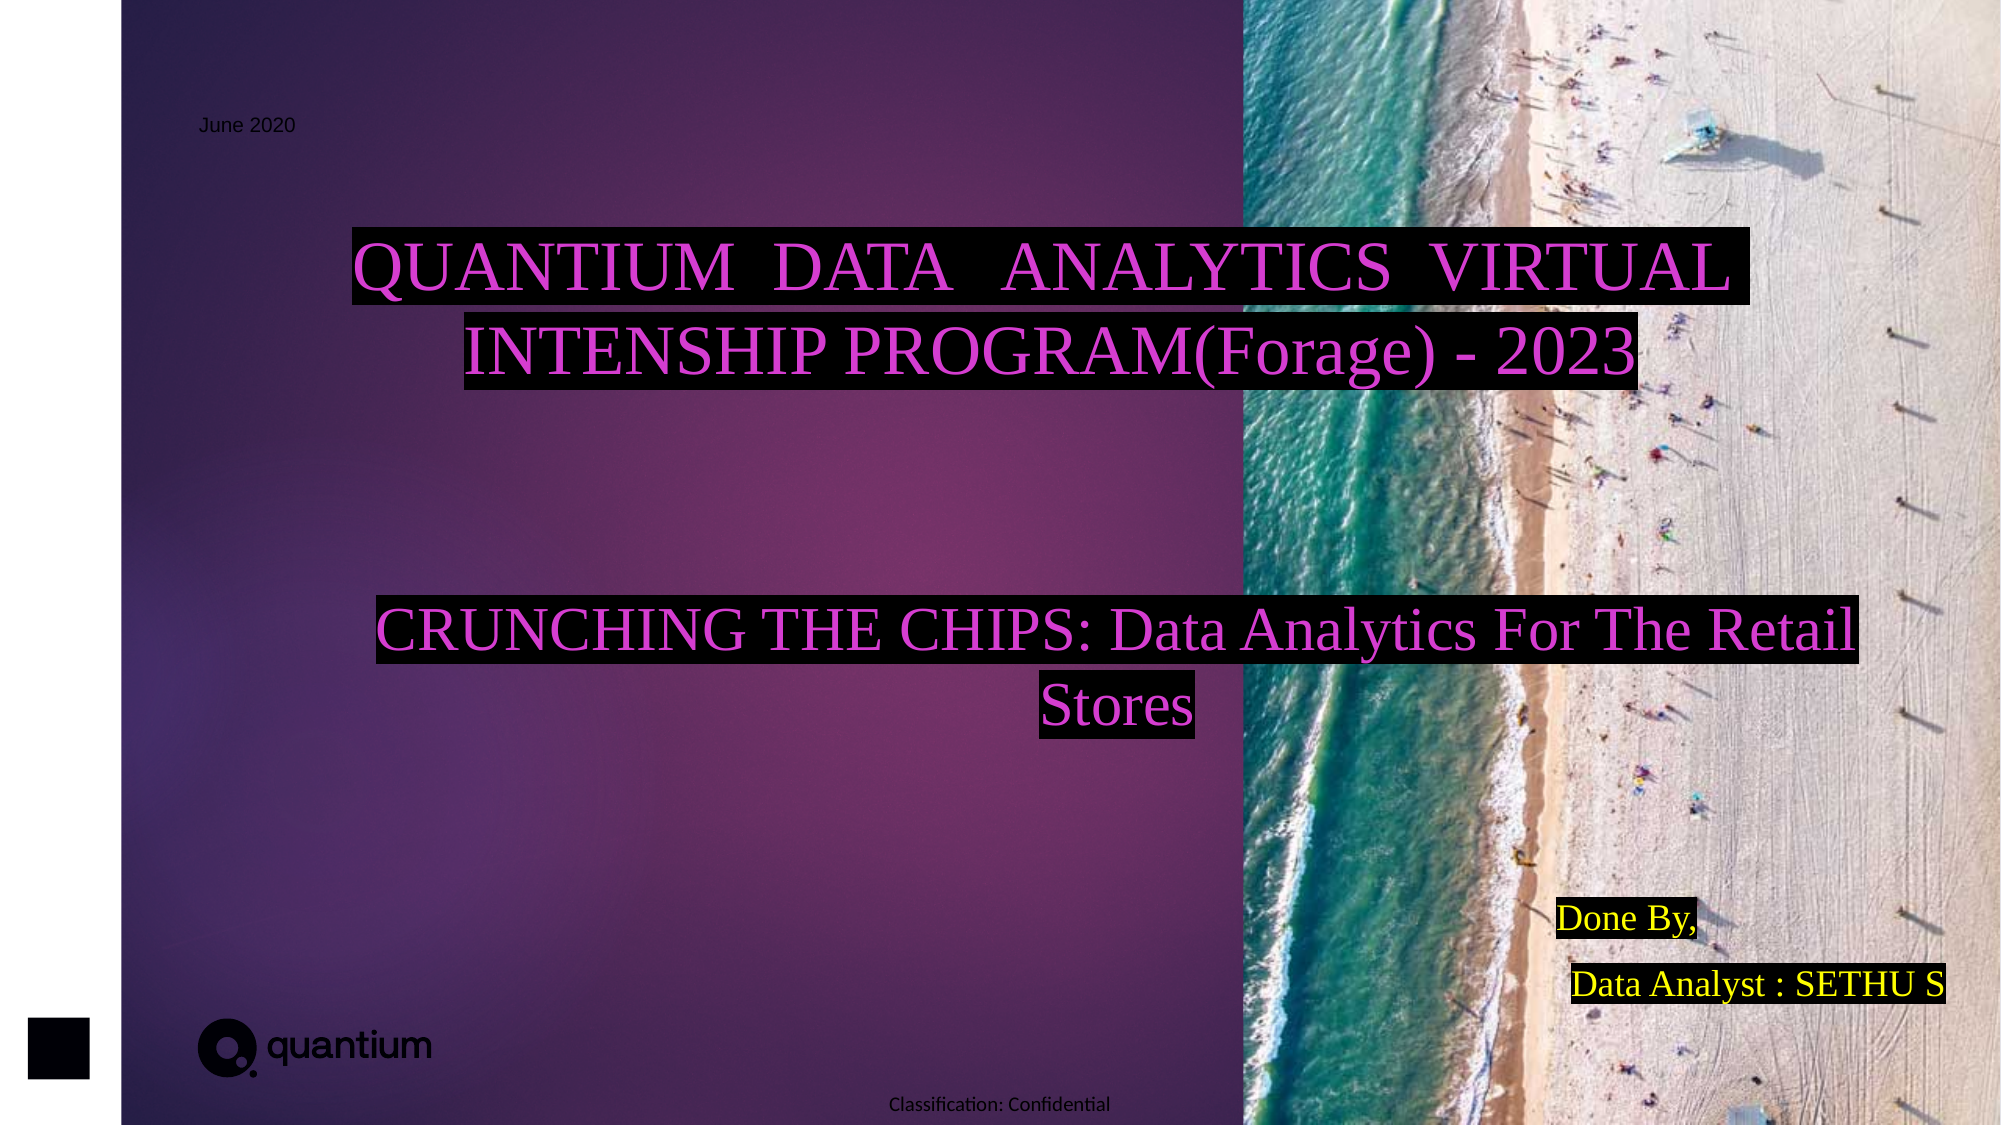

June 2020
QUANTIUM  DATA   ANALYTICS  VIRTUAL  INTENSHIP PROGRAM(Forage) - 2023
# CRUNCHING THE CHIPS: Data Analytics For The Retail Stores
Done By,
 Data Analyst : SETHU S

thumbnail > Layout > Title